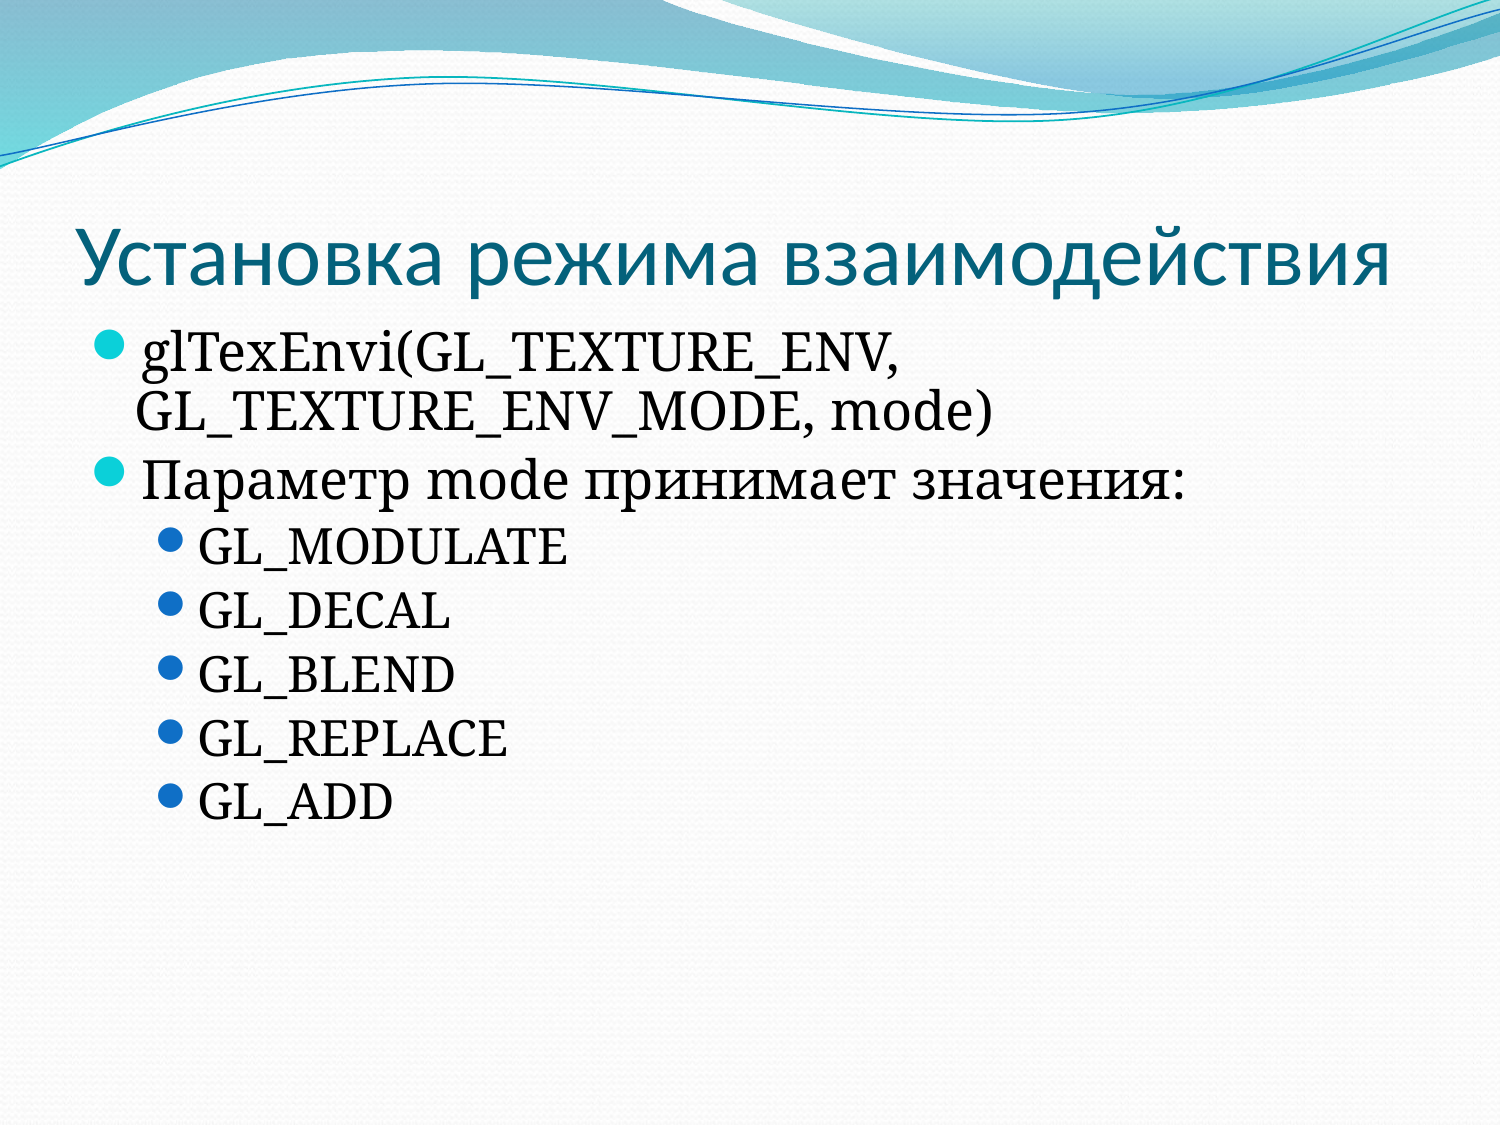

# Установка режима взаимодействия
glTexEnvi(GL_TEXTURE_ENV, GL_TEXTURE_ENV_MODE, mode)
Параметр mode принимает значения:
GL_MODULATE
GL_DECAL
GL_BLEND
GL_REPLACE
GL_ADD